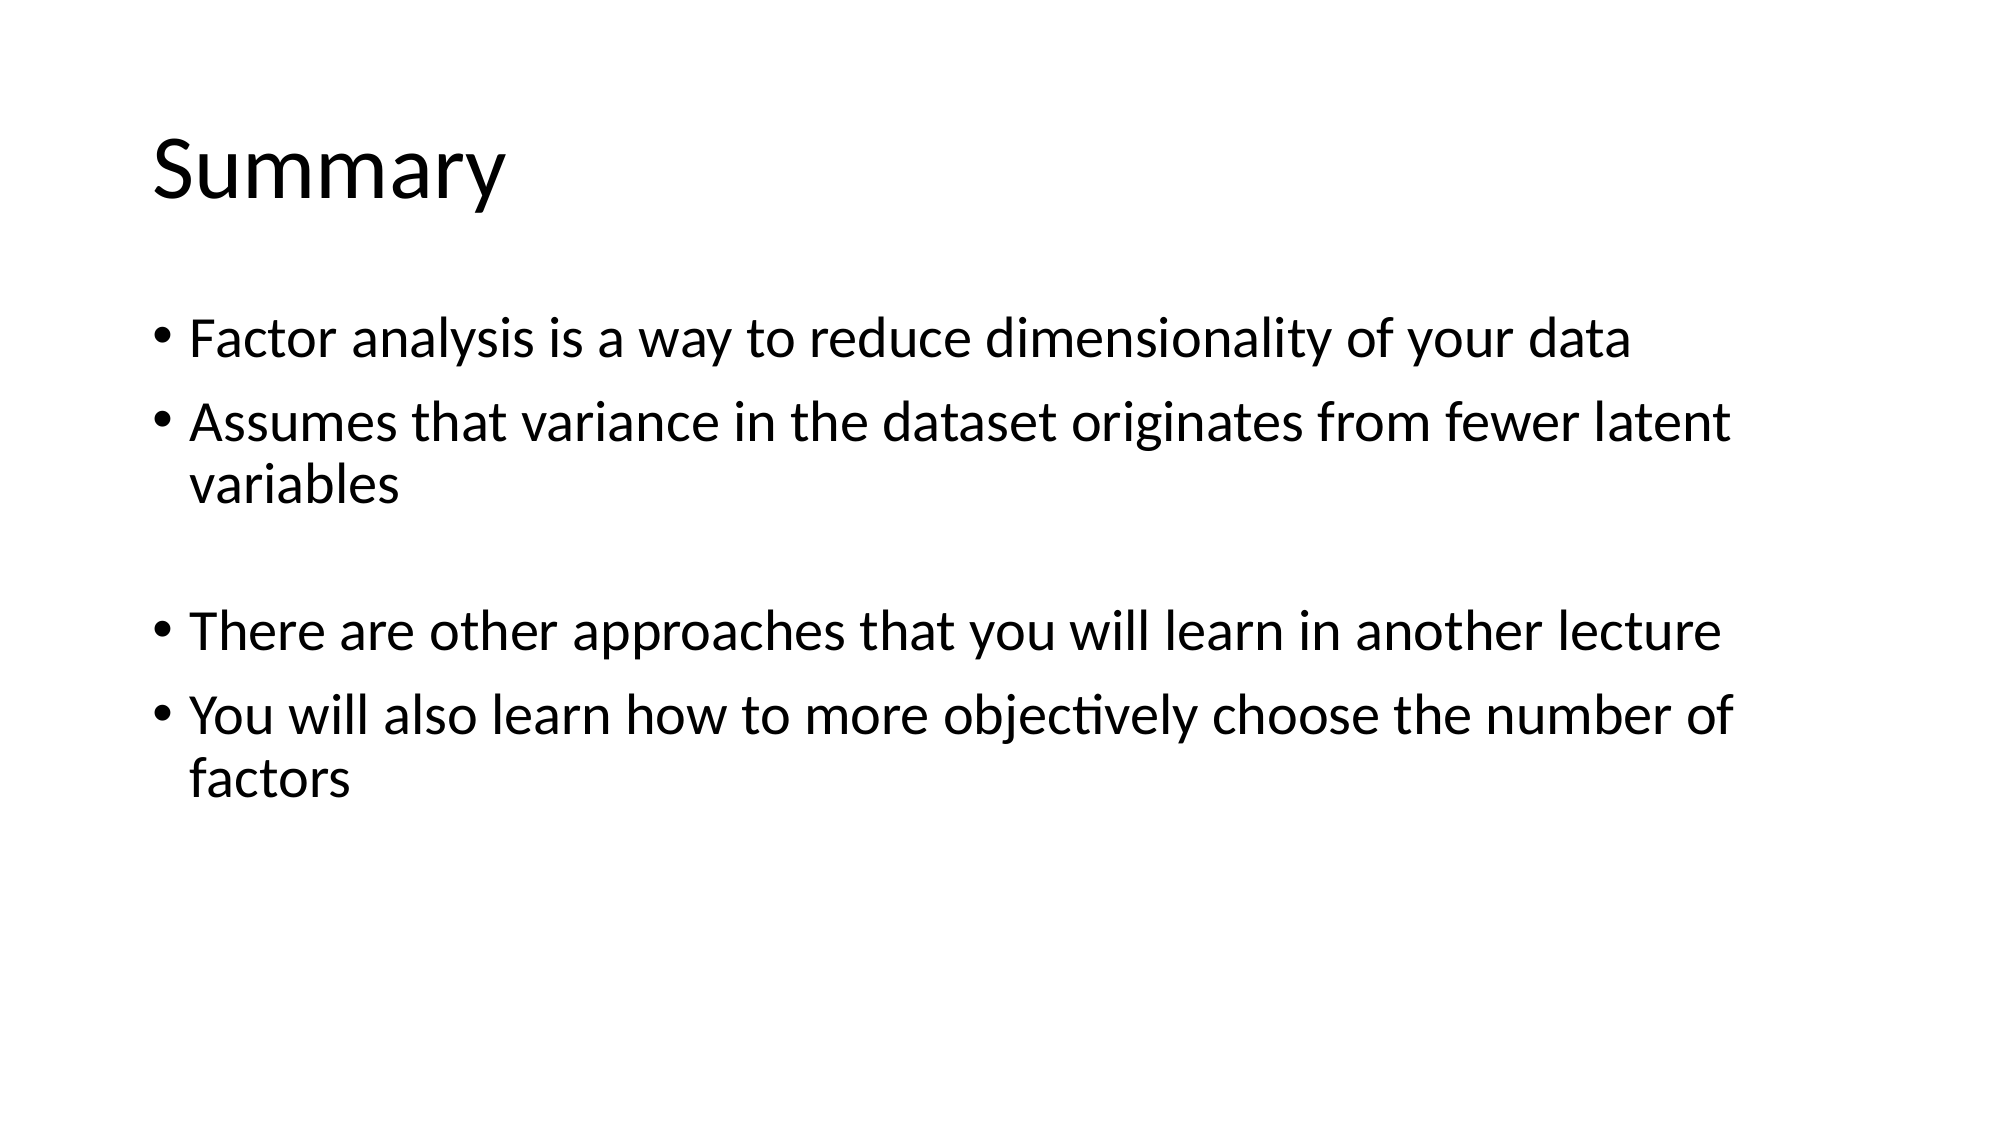

# Summary
Factor analysis is a way to reduce dimensionality of your data
Assumes that variance in the dataset originates from fewer latent variables
There are other approaches that you will learn in another lecture
You will also learn how to more objectively choose the number of factors